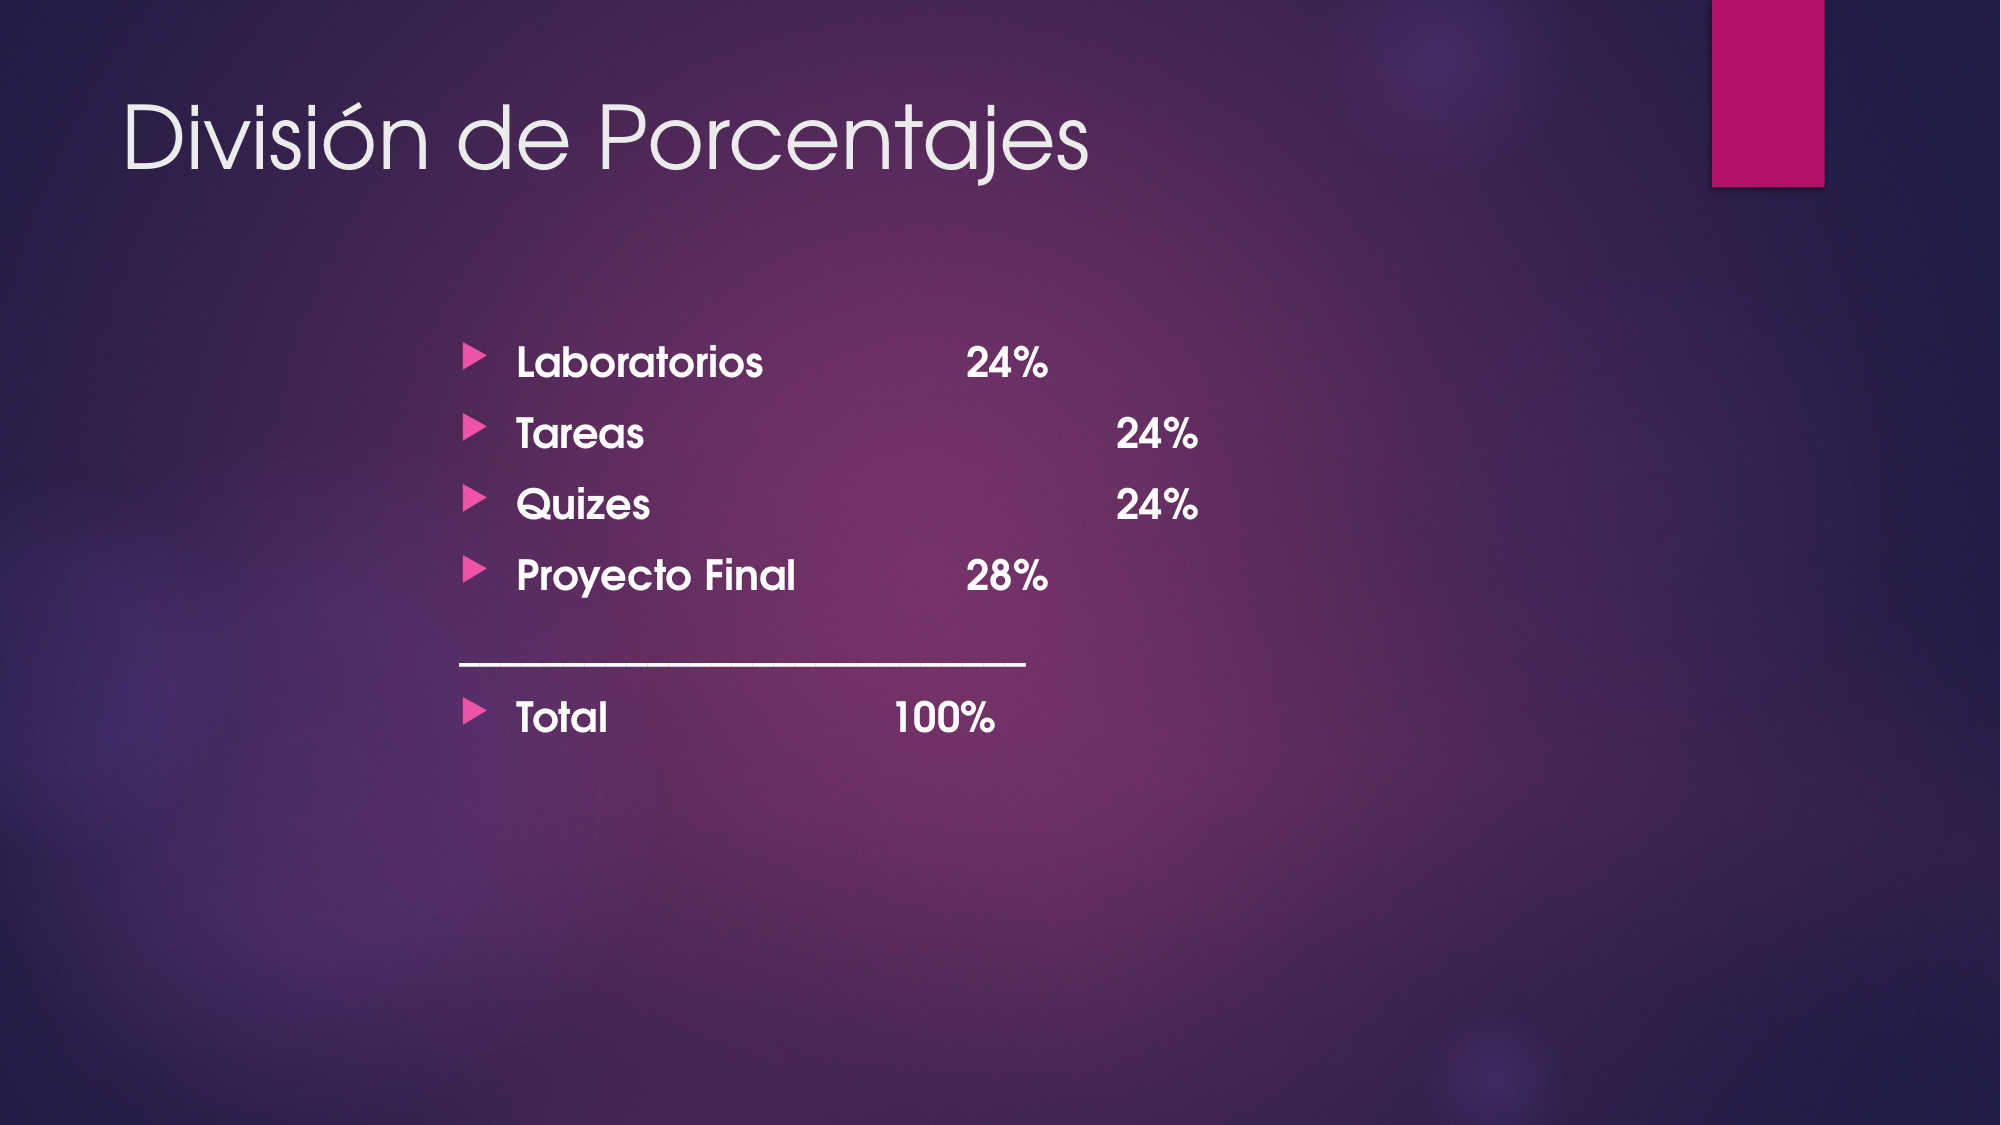

# División de Porcentajes
Laboratorios		24%
Tareas				24%
Quizes				24%
Proyecto Final		28%
___________________________
Total                        100%